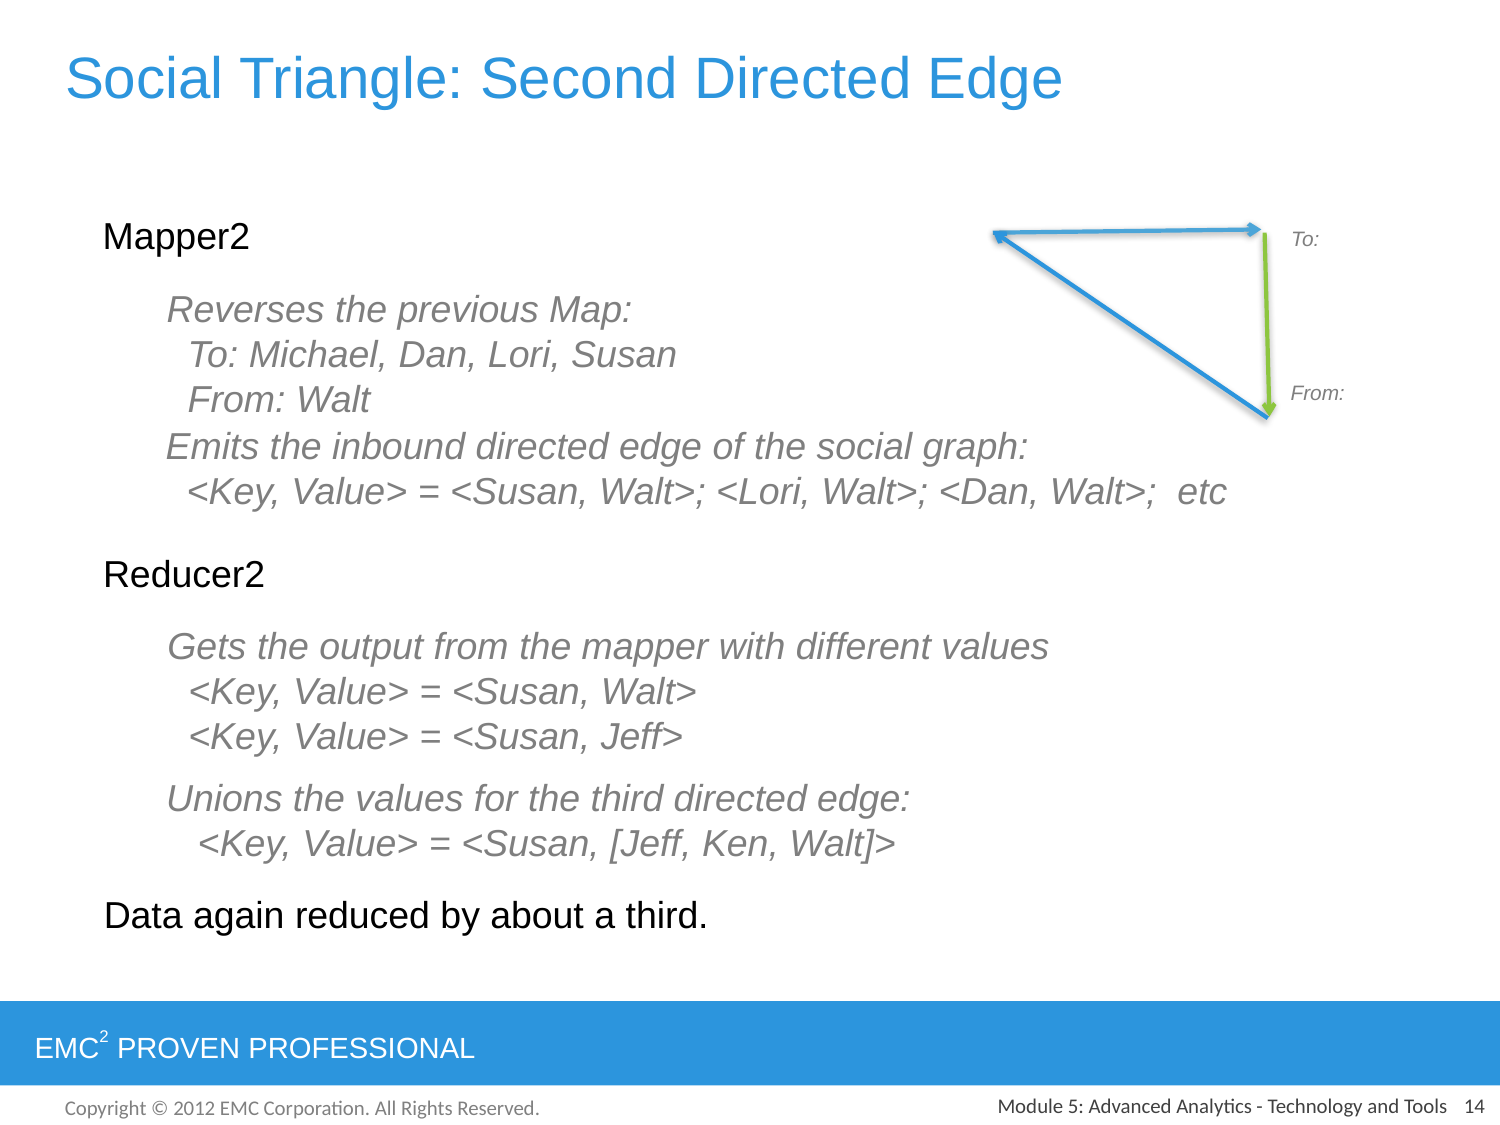

# Social Triangle: Second Directed Edge
Mapper2
To:
Reverses the previous Map:
  To: Michael, Dan, Lori, Susan
  From: Walt
From:
Emits the inbound directed edge of the social graph:
  <Key, Value> = <Susan, Walt>; <Lori, Walt>; <Dan, Walt>;  etc
Reducer2
Gets the output from the mapper with different values
  <Key, Value> = <Susan, Walt>
  <Key, Value> = <Susan, Jeff>
Unions the values for the third directed edge:
   <Key, Value> = <Susan, [Jeff, Ken, Walt]>
Data again reduced by about a third.
Module 5: Advanced Analytics - Technology and Tools
14